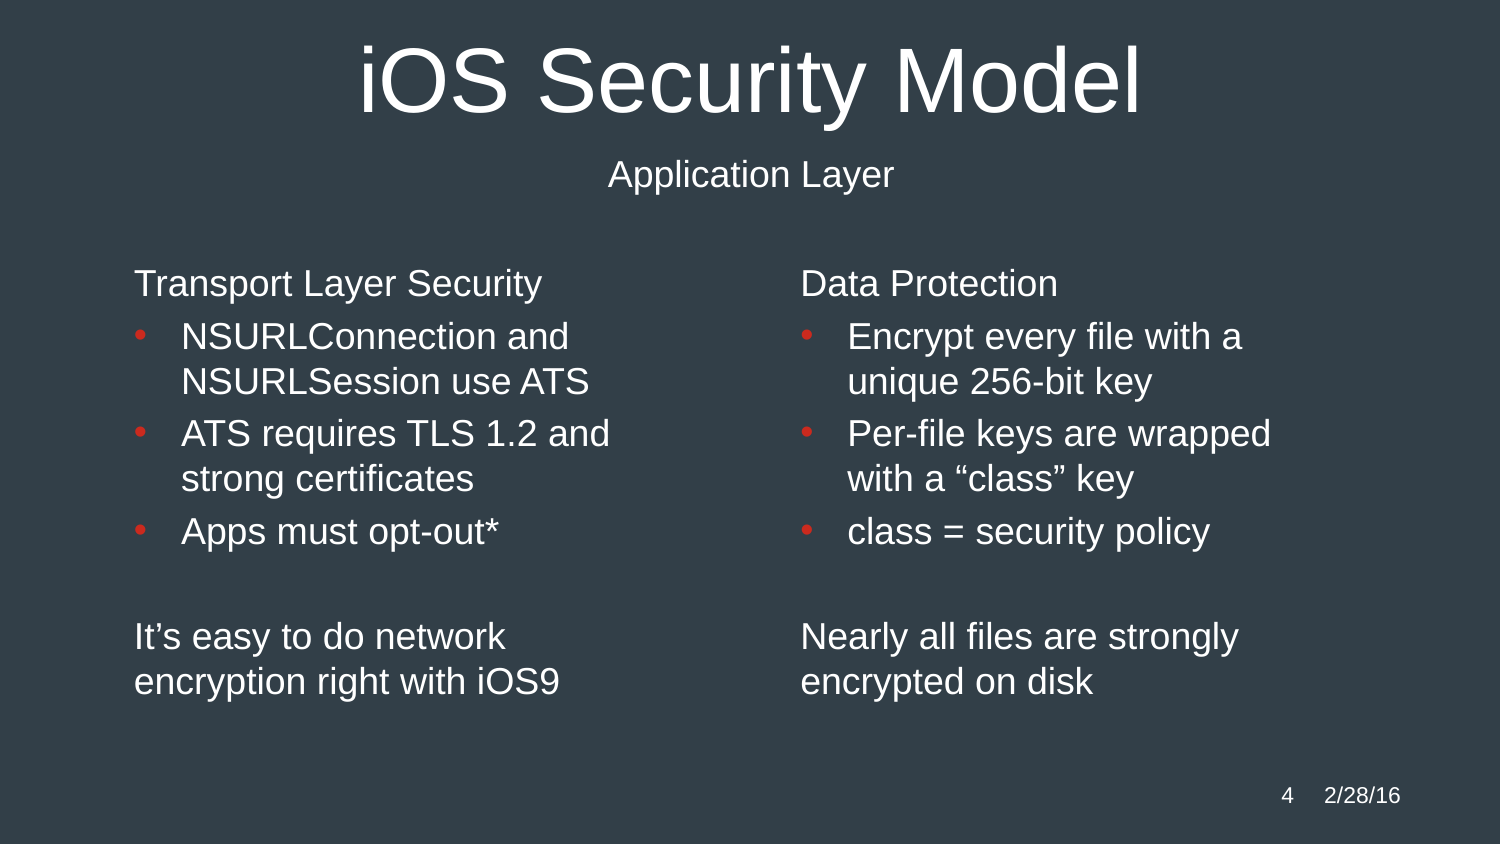

iOS Security Model
Application Layer
Transport Layer Security
NSURLConnection and NSURLSession use ATS
ATS requires TLS 1.2 and strong certificates
Apps must opt-out*

It’s easy to do network encryption right with iOS9
Data Protection
Encrypt every file with a unique 256-bit key
Per-file keys are wrapped with a “class” key
class = security policy

Nearly all files are strongly encrypted on disk
4
2/28/16